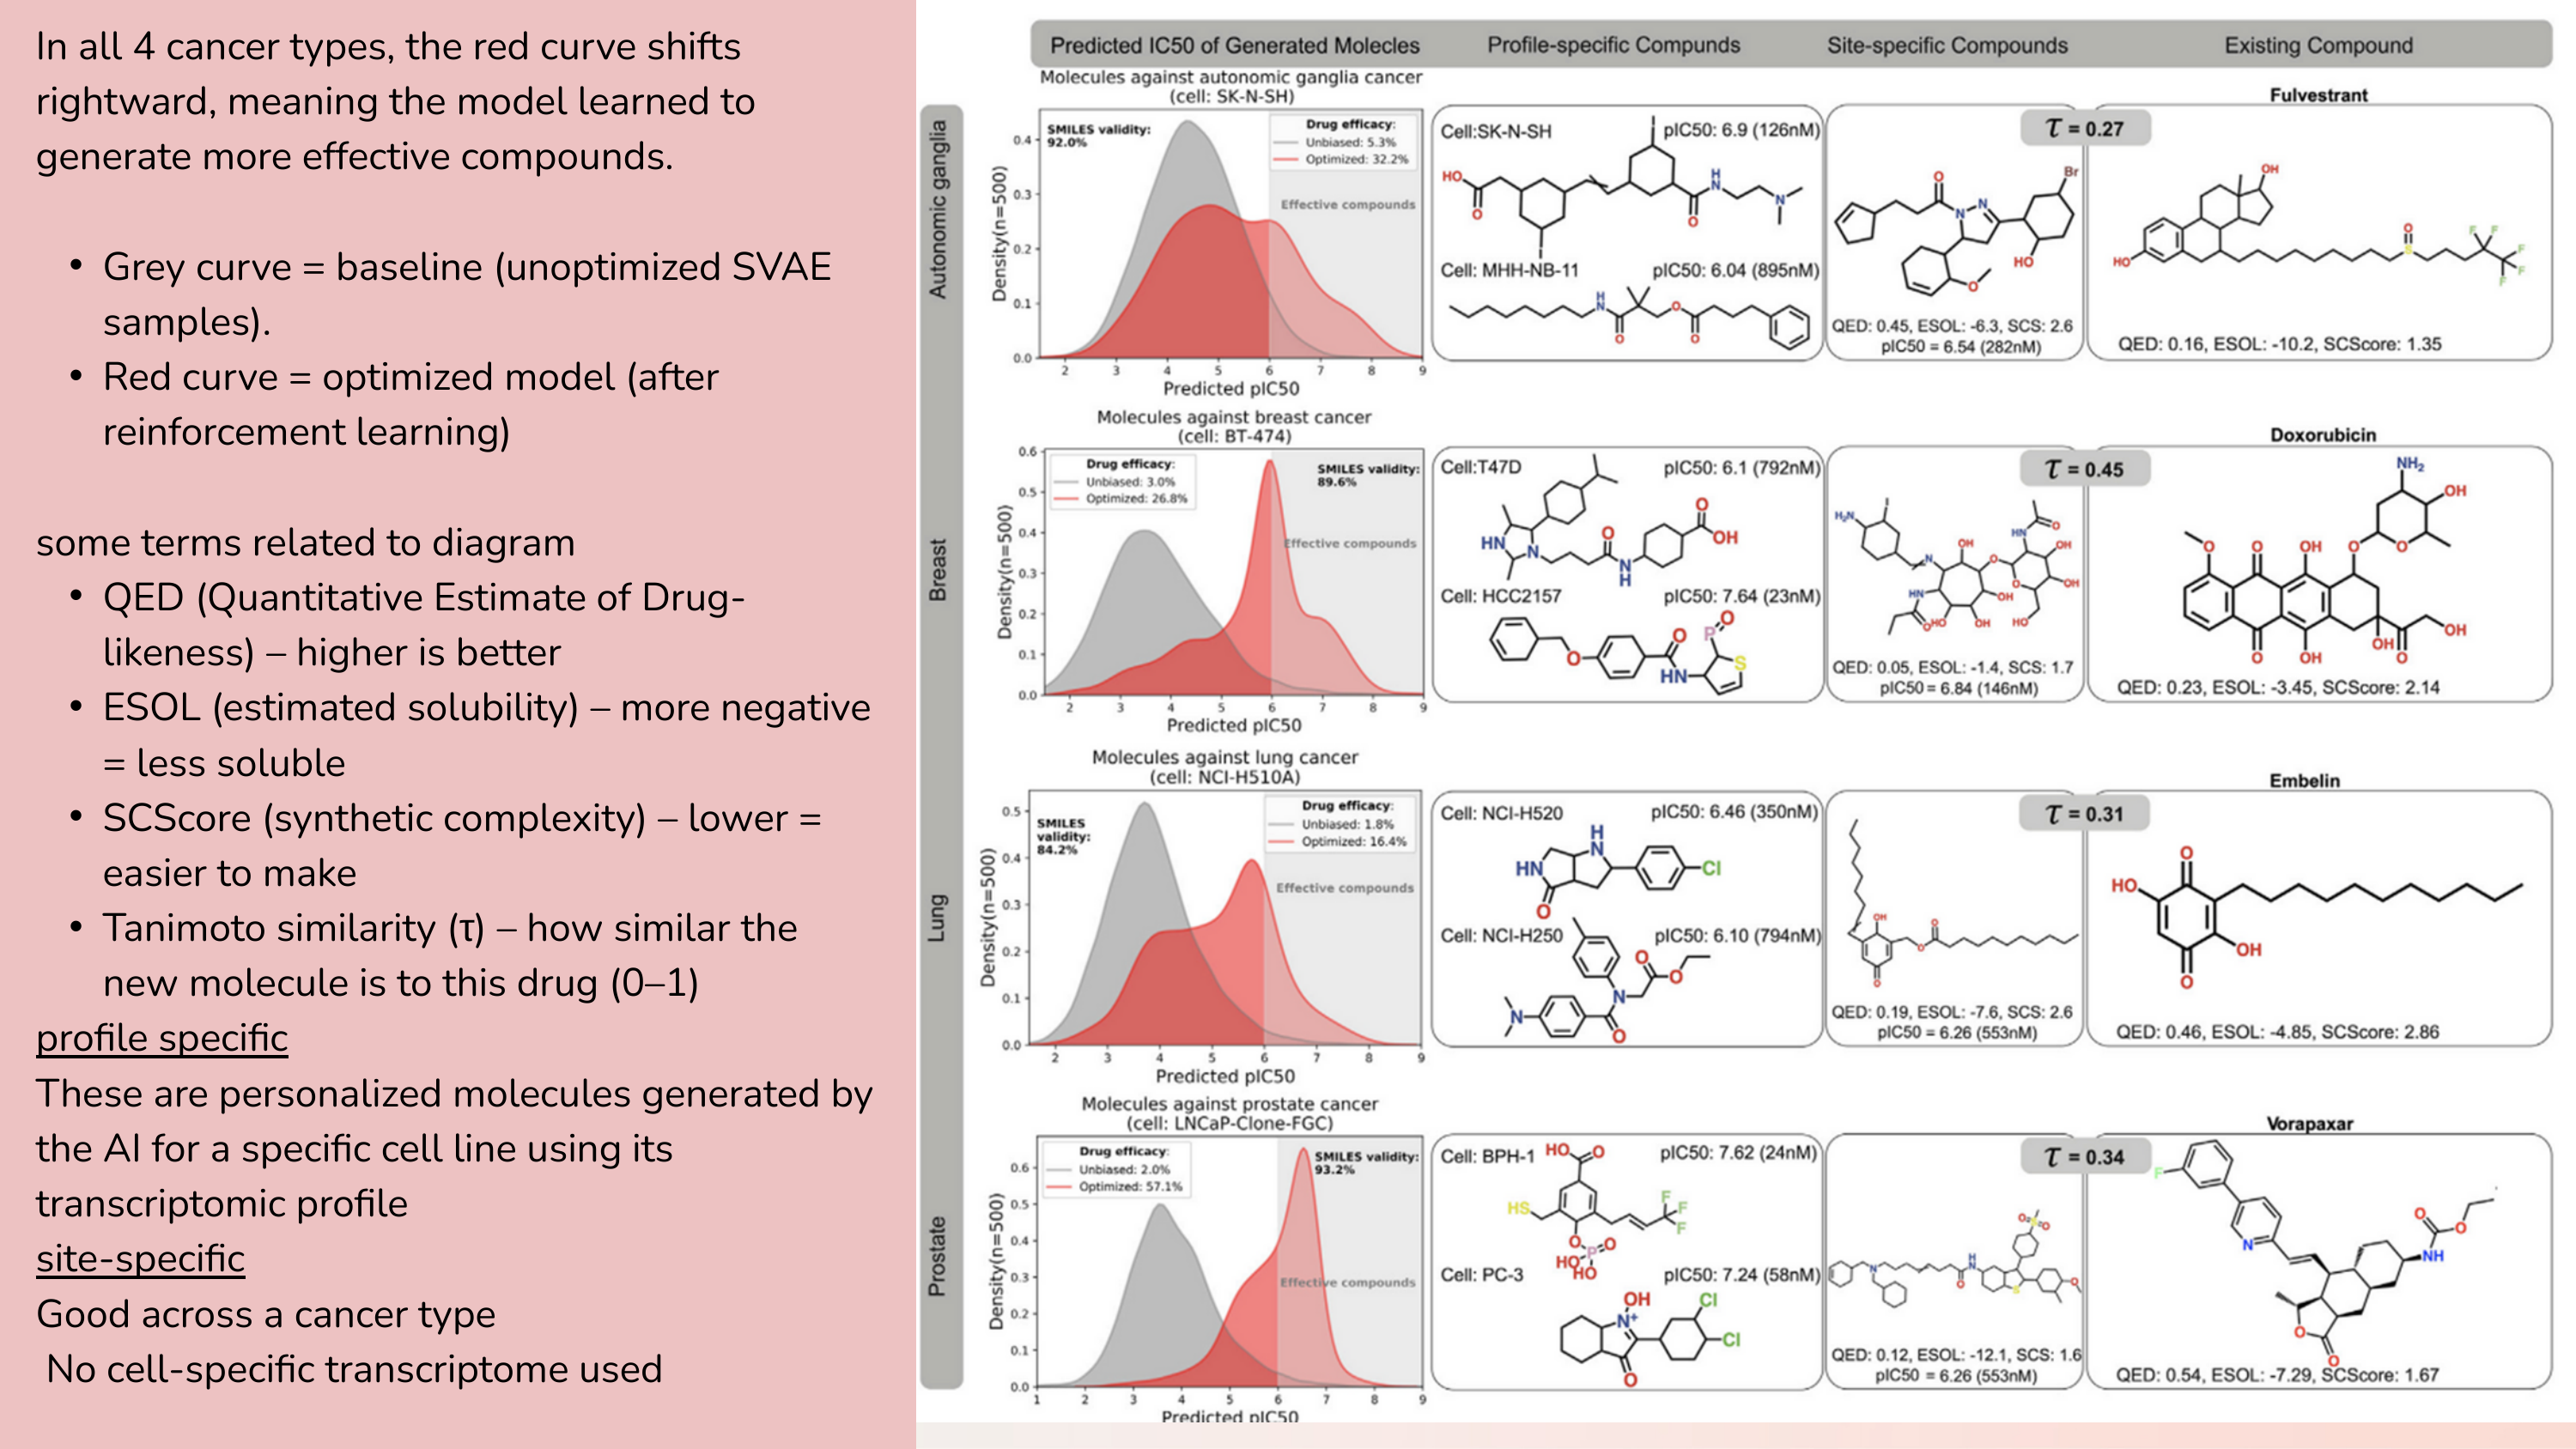

In all 4 cancer types, the red curve shifts rightward, meaning the model learned to generate more effective compounds.

Grey curve = baseline (unoptimized SVAE samples).
Red curve = optimized model (after reinforcement learning)

some terms related to diagram
QED (Quantitative Estimate of Drug-likeness) – higher is better
ESOL (estimated solubility) – more negative = less soluble
SCScore (synthetic complexity) – lower = easier to make
Tanimoto similarity (τ) – how similar the new molecule is to this drug (0–1)
profile specific
These are personalized molecules generated by the AI for a specific cell line using its transcriptomic profile
site-specific
Good across a cancer type
 No cell-specific transcriptome used